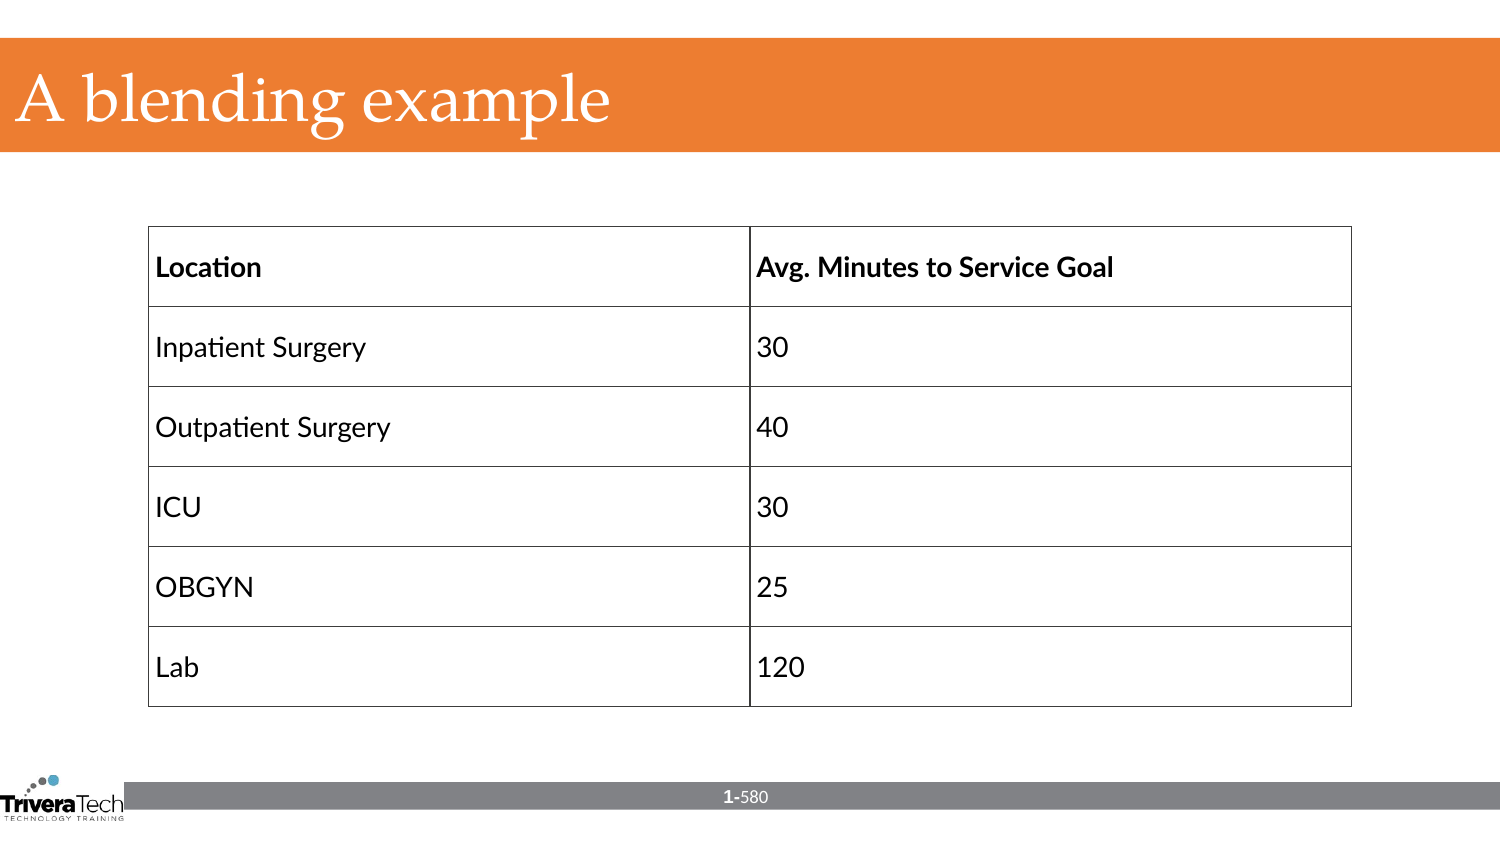

A blending example
| Location | Avg. Minutes to Service Goal |
| --- | --- |
| Inpatient Surgery | 30 |
| Outpatient Surgery | 40 |
| ICU | 30 |
| OBGYN | 25 |
| Lab | 120 |
1-580